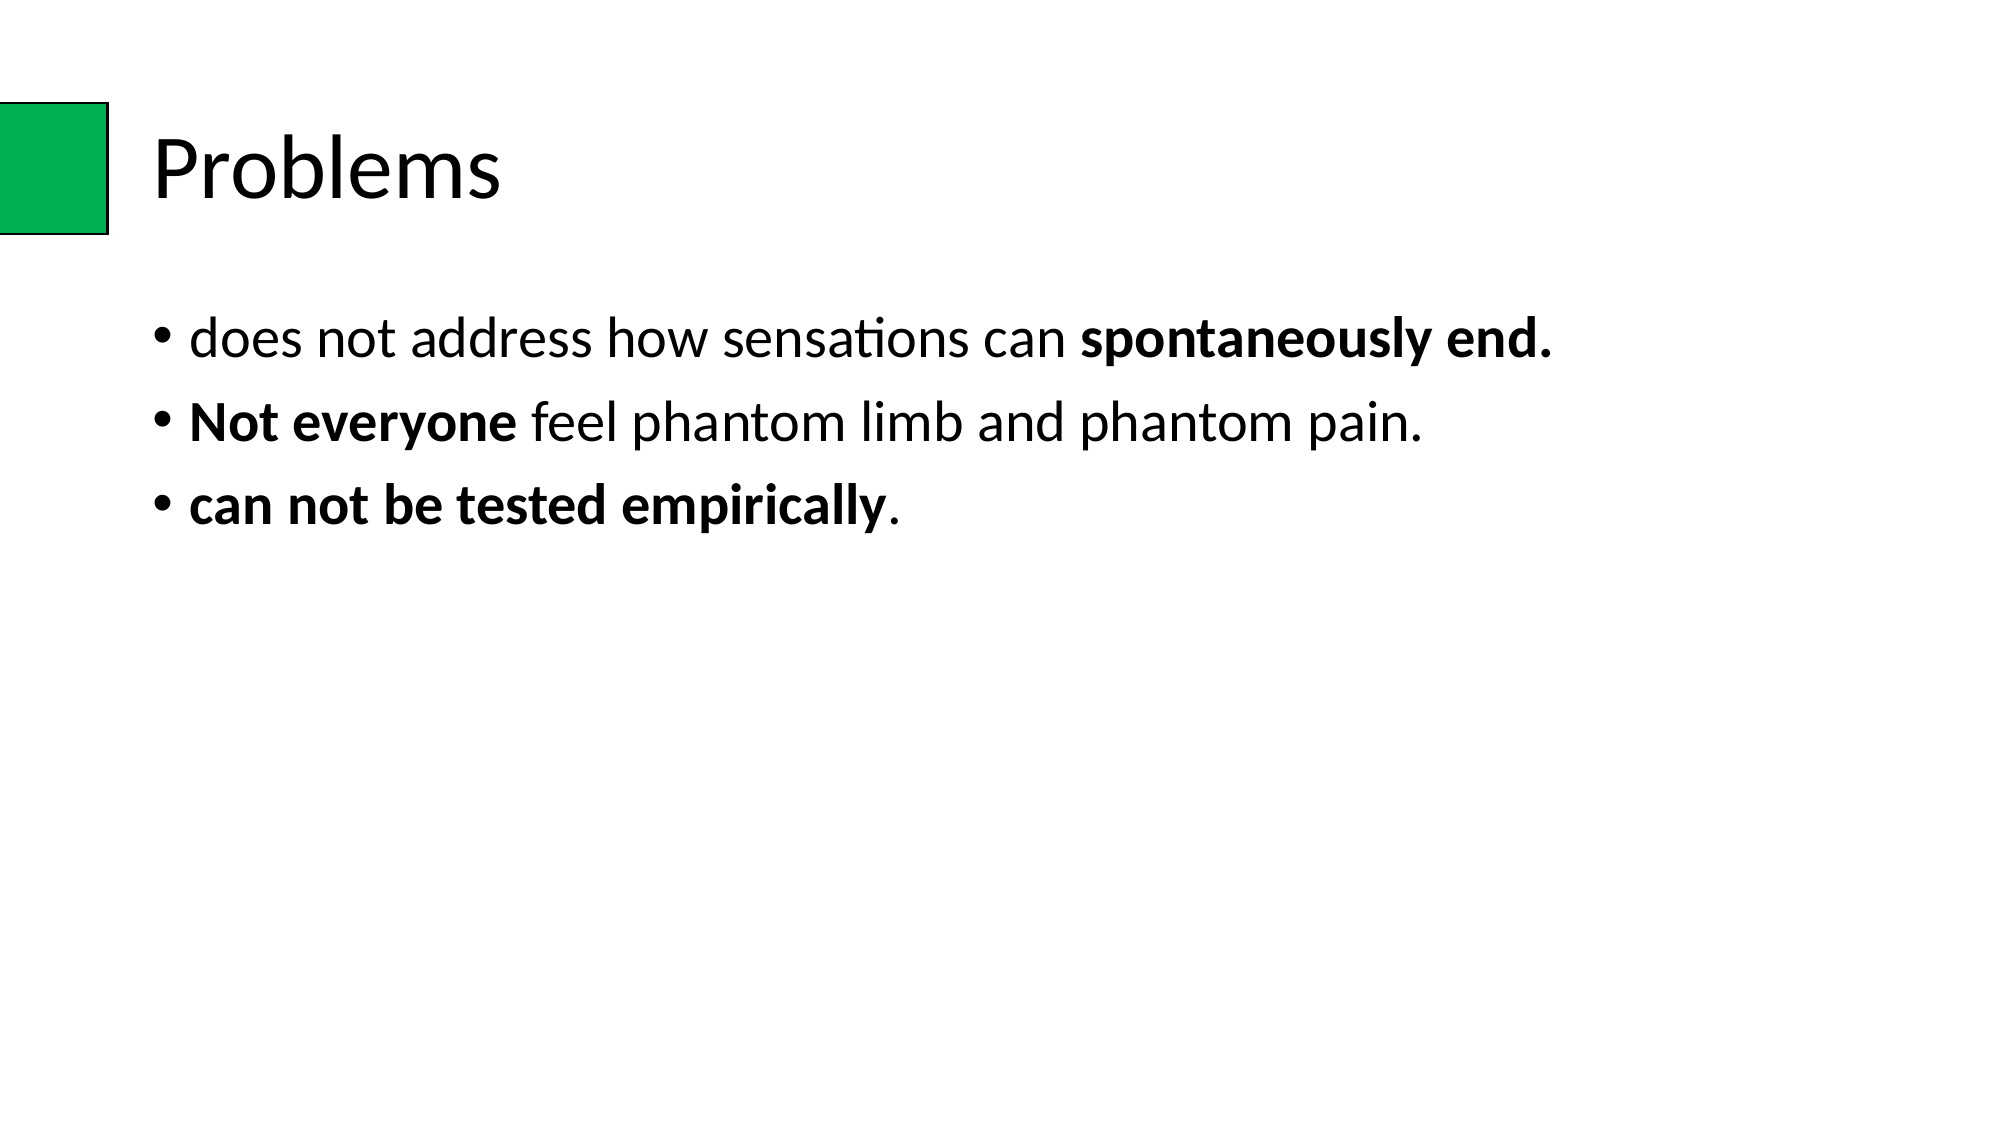

# Problems

does not address how sensations can spontaneously end.
Not everyone feel phantom limb and phantom pain.
can not be tested empirically.